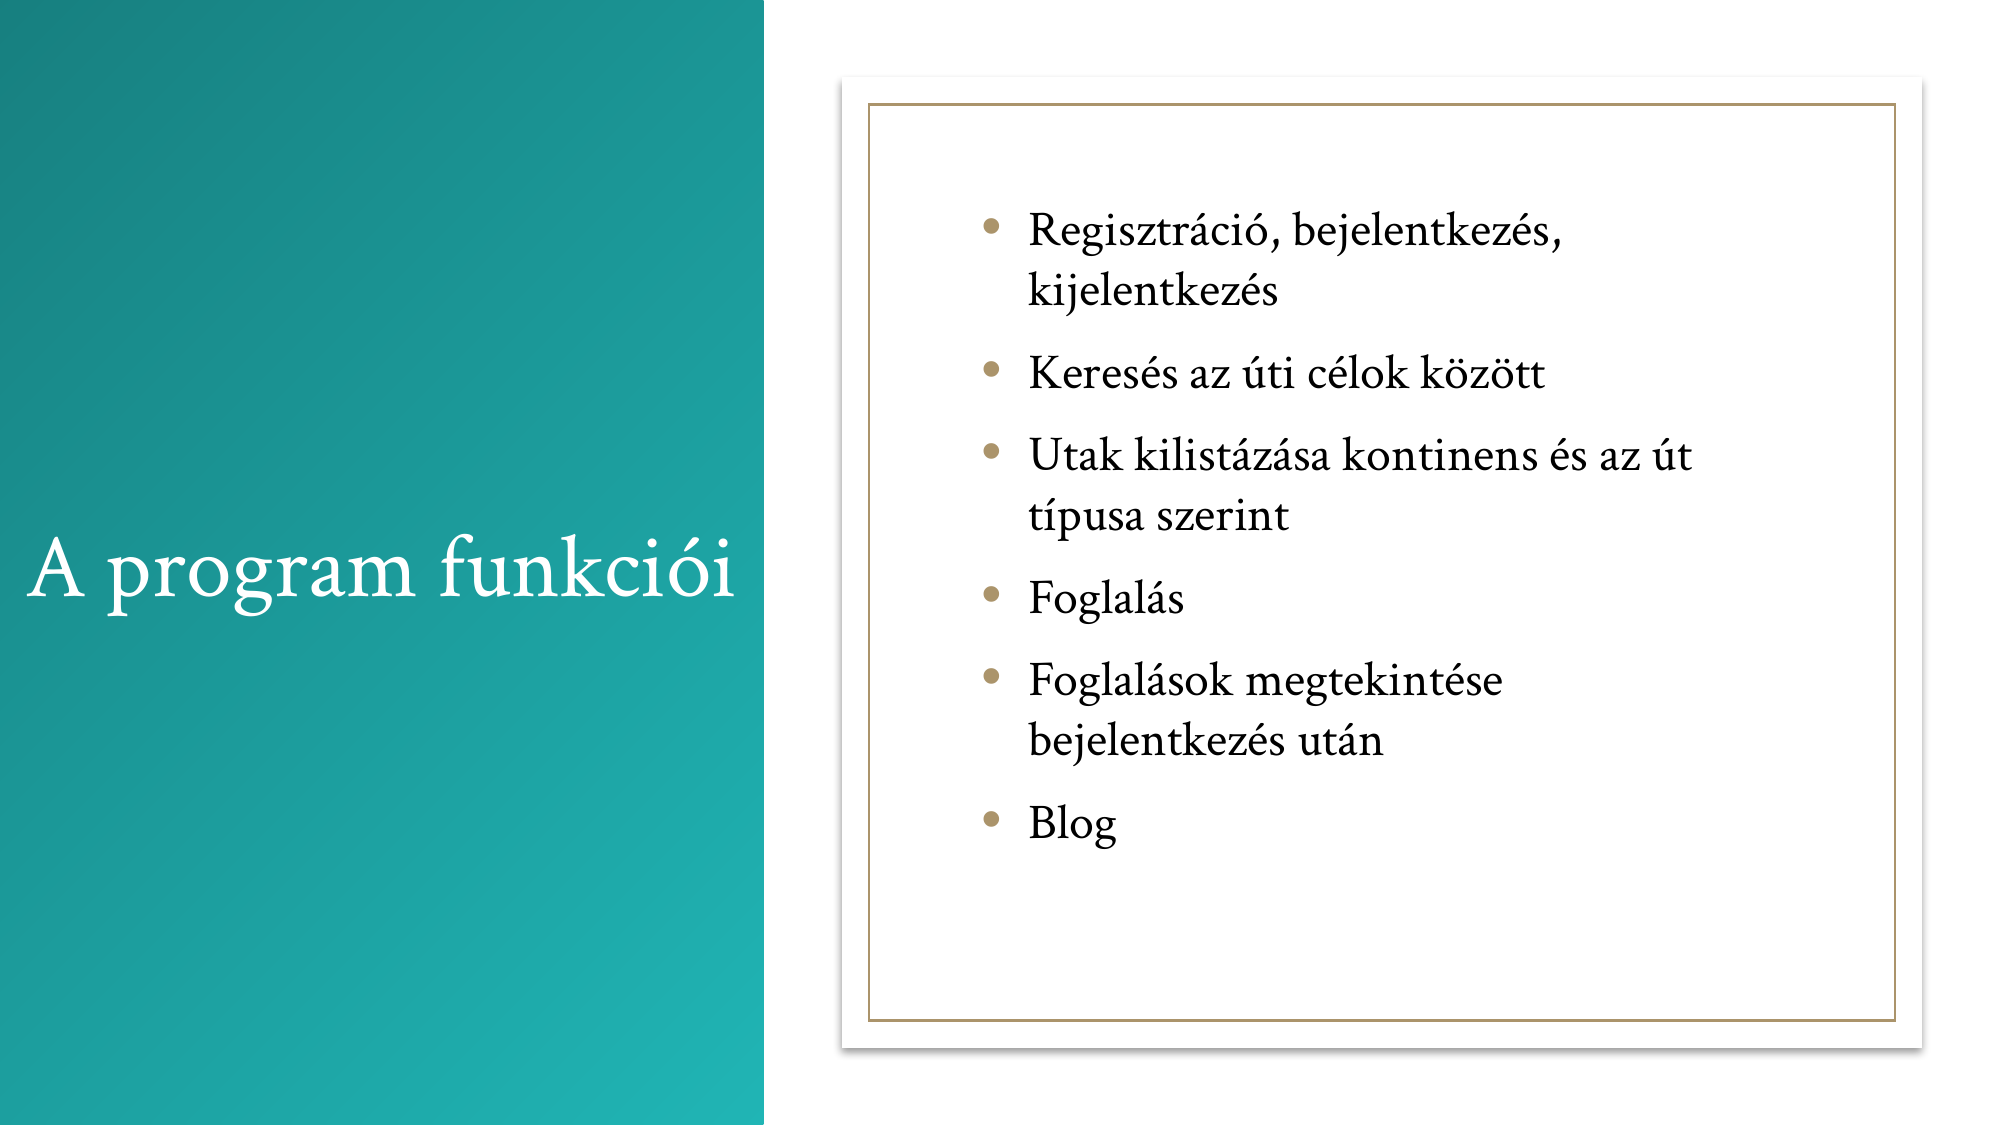

A program funkciói
# Témaválasztás

Regisztráció, bejelentkezés, kijelentkezés
Keresés az úti célok között
Utak kilistázása kontinens és az út típusa szerint
Foglalás
Foglalások megtekintése bejelentkezés után
Blog